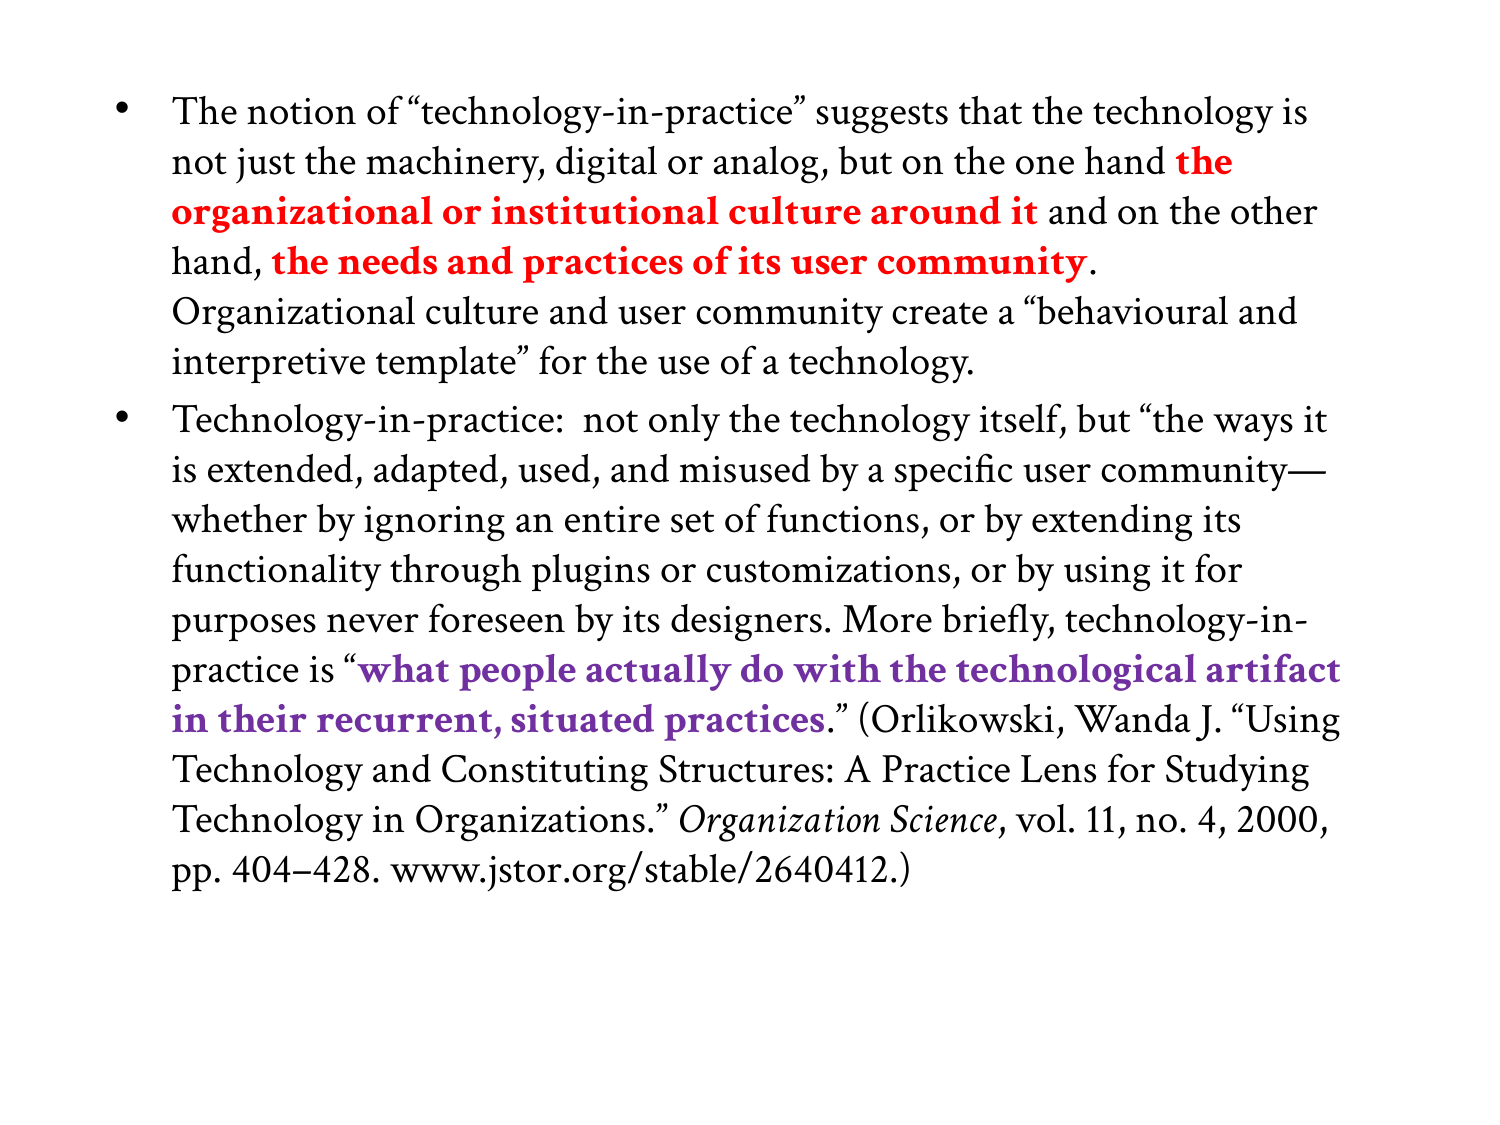

The notion of “technology-in-practice” suggests that the technology is not just the machinery, digital or analog, but on the one hand the organizational or institutional culture around it and on the other hand, the needs and practices of its user community. Organizational culture and user community create a “behavioural and interpretive template” for the use of a technology.
Technology-in-practice:  not only the technology itself, but “the ways it is extended, adapted, used, and misused by a specific user community—whether by ignoring an entire set of functions, or by extending its functionality through plugins or customizations, or by using it for purposes never foreseen by its designers. More briefly, technology-in-practice is “what people actually do with the technological artifact in their recurrent, situated practices.” (Orlikowski, Wanda J. “Using Technology and Constituting Structures: A Practice Lens for Studying Technology in Organizations.” Organization Science, vol. 11, no. 4, 2000, pp. 404–428. www.jstor.org/stable/2640412.)